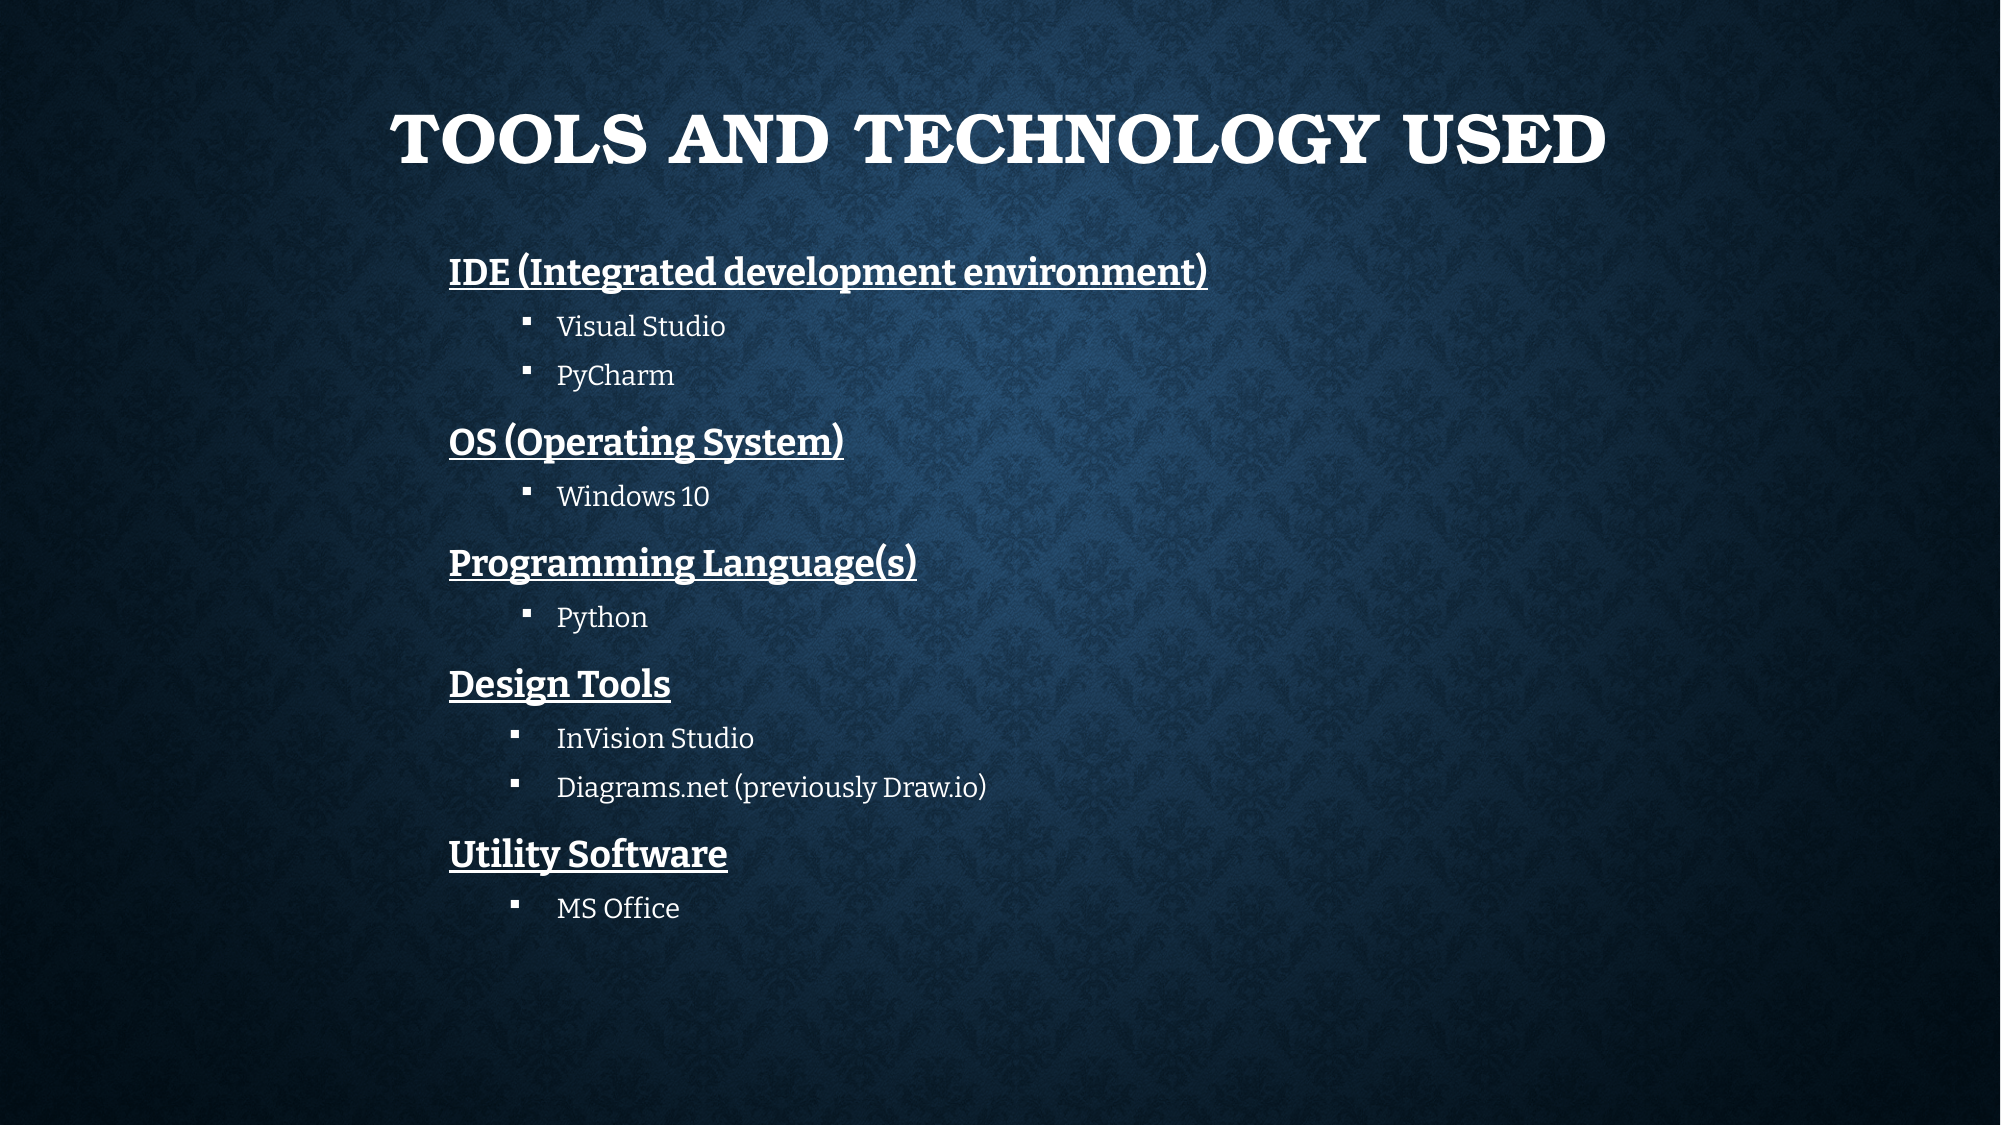

# Tools and Technology Used
IDE (Integrated development environment)
Visual Studio
PyCharm
OS (Operating System)
Windows 10
Programming Language(s)
Python
Design Tools
InVision Studio
Diagrams.net (previously Draw.io)
Utility Software
MS Office